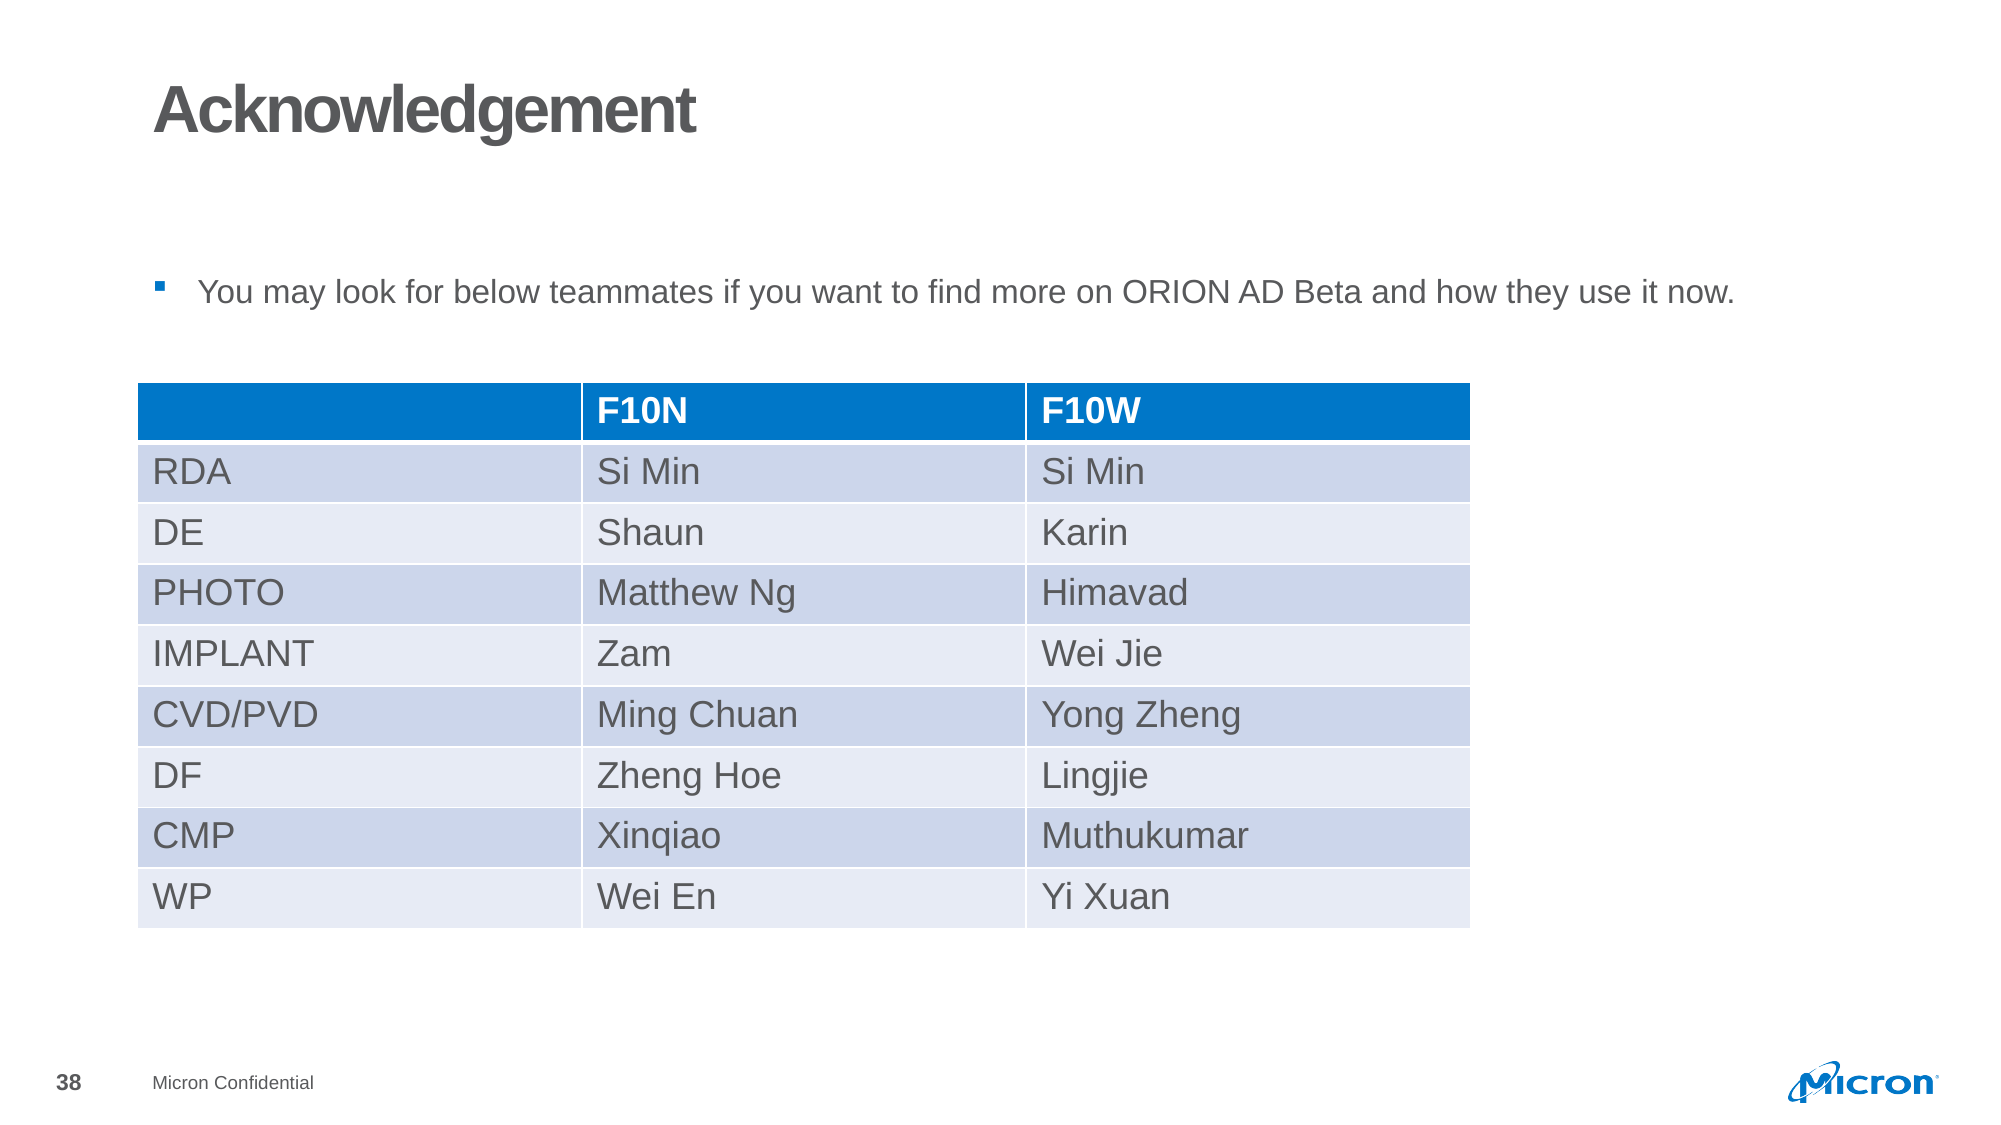

# Acknowledgement

You may look for below teammates if you want to find more on ORION AD Beta and how they use it now.

|  | F10N | F10W |
| --- | --- | --- |
| RDA | Si Min | Si Min |
| DE | Shaun | Karin |
| PHOTO | Matthew Ng | Himavad |
| IMPLANT | Zam | Wei Jie |
| CVD/PVD | Ming Chuan | Yong Zheng |
| DF | Zheng Hoe | Lingjie |
| CMP | Xinqiao | Muthukumar |
| WP | Wei En | Yi Xuan |
Micron Confidential
38